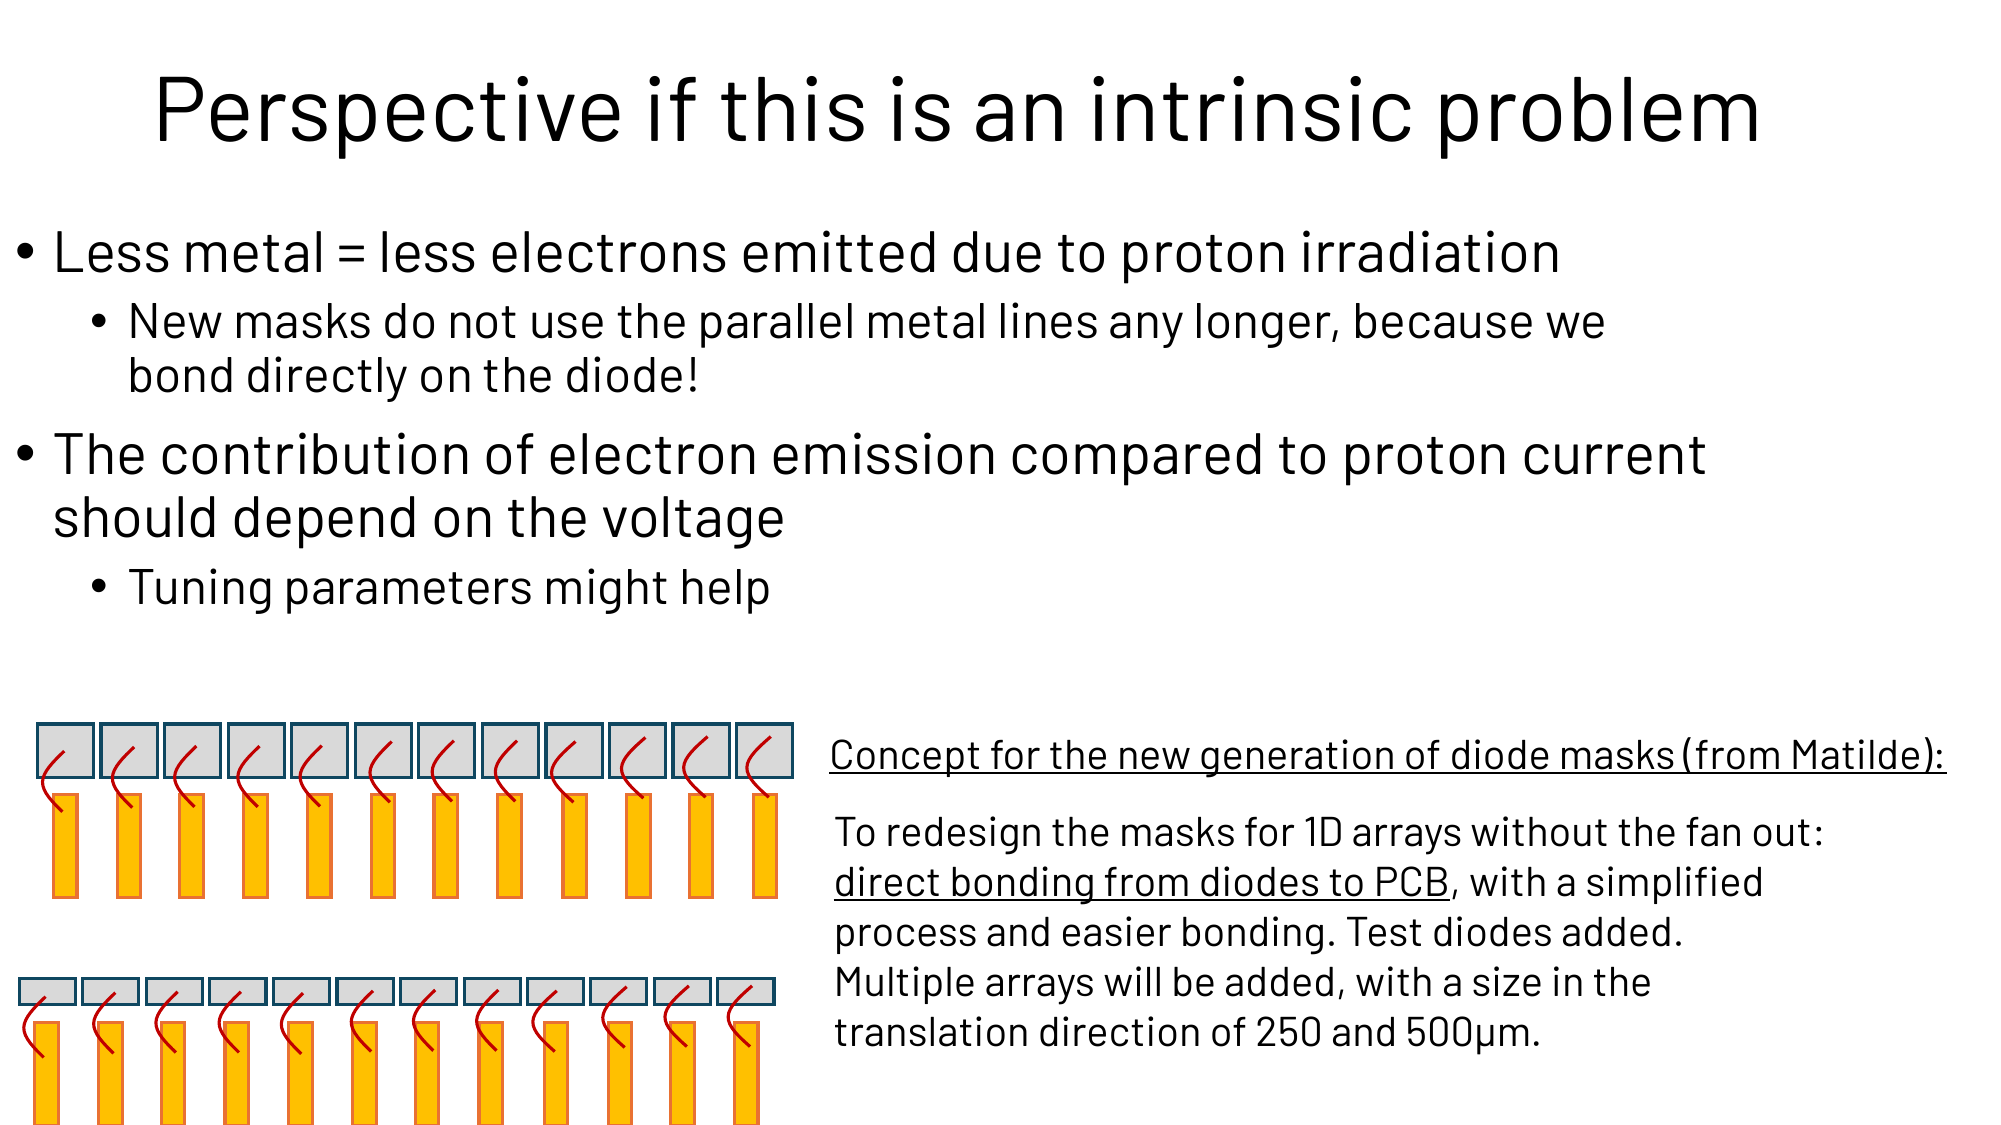

# Perspective if this is an intrinsic problem
Less metal = less electrons emitted due to proton irradiation
New masks do not use the parallel metal lines any longer, because we bond directly on the diode!
The contribution of electron emission compared to proton current should depend on the voltage
Tuning parameters might help

Concept for the new generation of diode masks (from Matilde):

To redesign the masks for 1D arrays without the fan out: direct bonding from diodes to PCB, with a simplified process and easier bonding. Test diodes added. Multiple arrays will be added, with a size in the translation direction of 250 and 500µm.